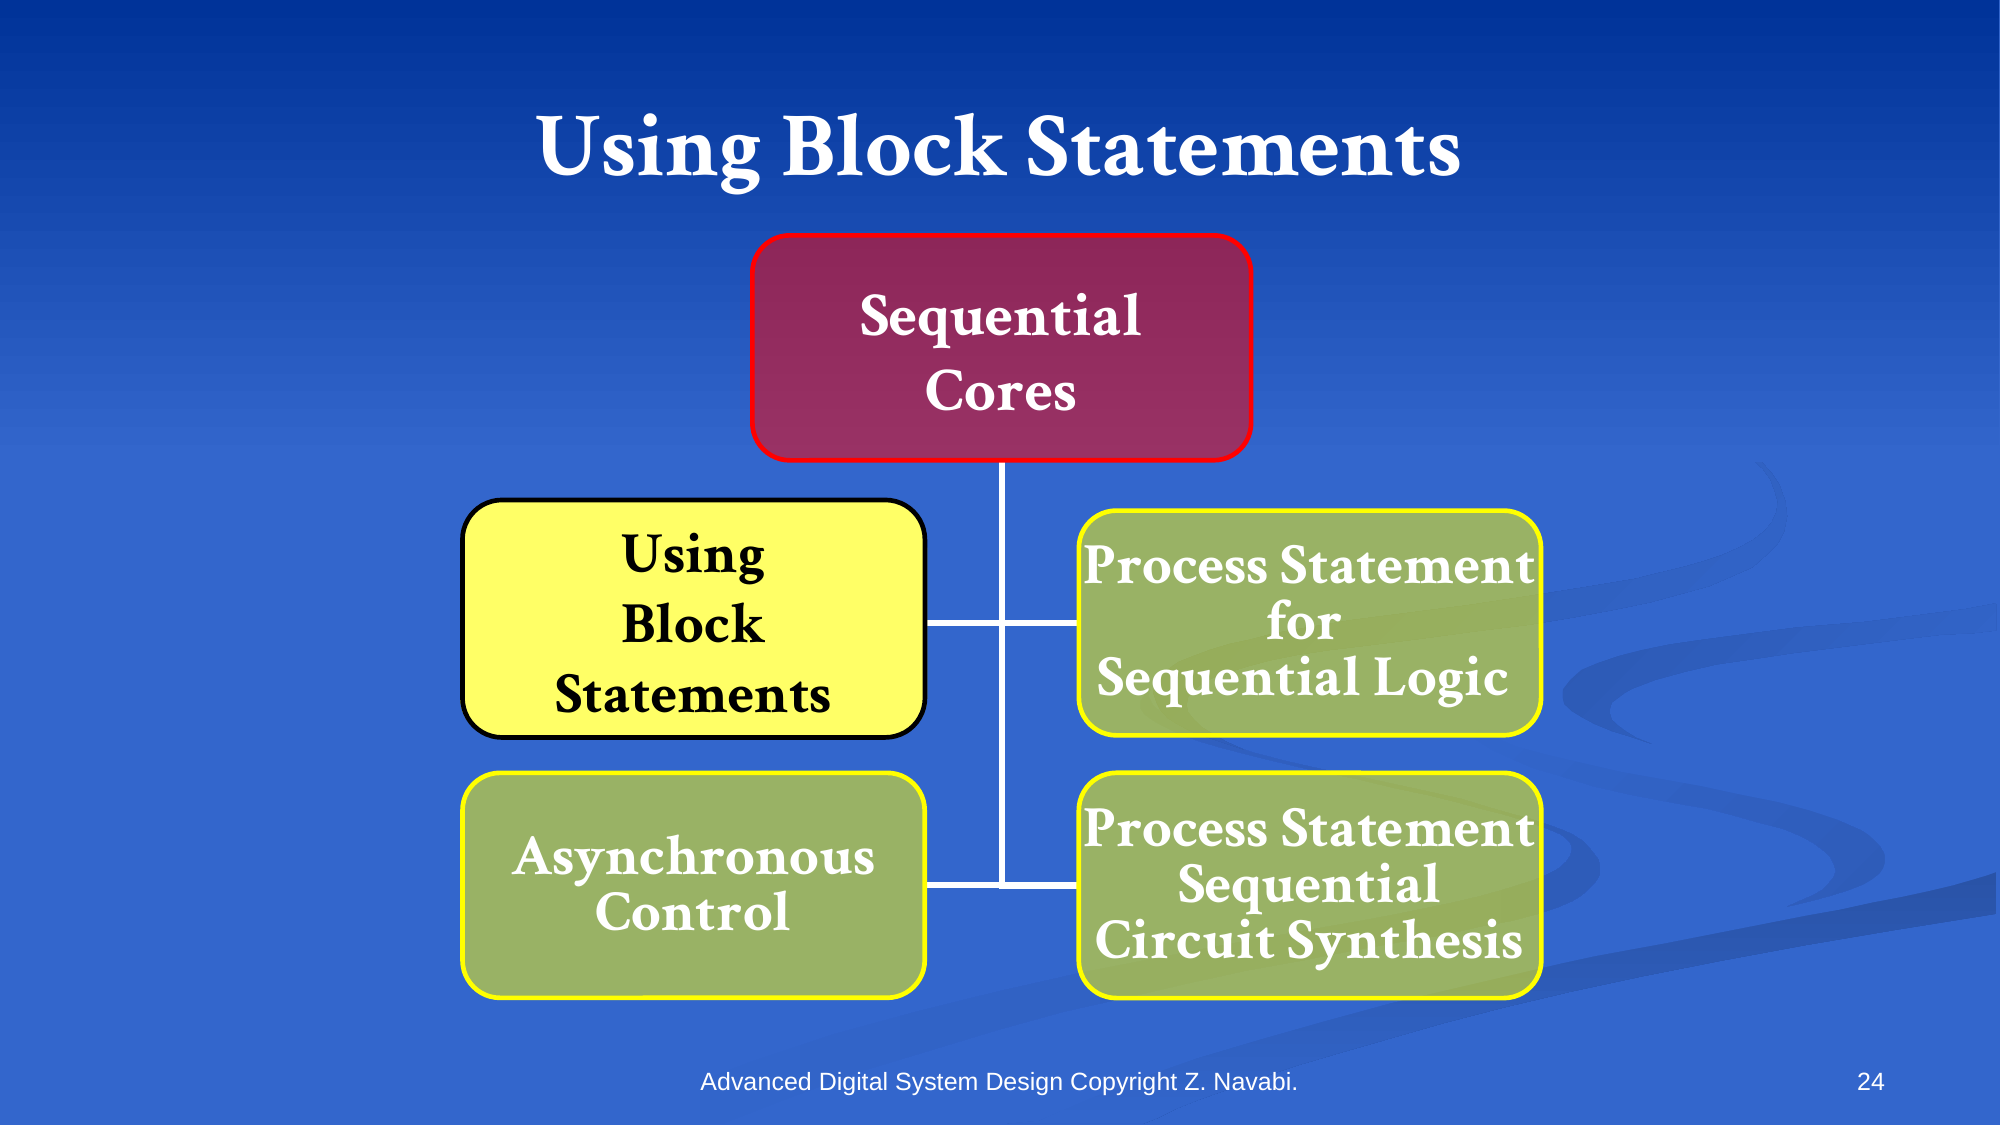

# Using Block Statements
Sequential
Cores
Using
Block
Statements
Process Statement
for
Sequential Logic
Asynchronous
Control
Process Statement
Sequential
Circuit Synthesis
Using
Block
Statements
Advanced Digital System Design Copyright Z. Navabi.
24